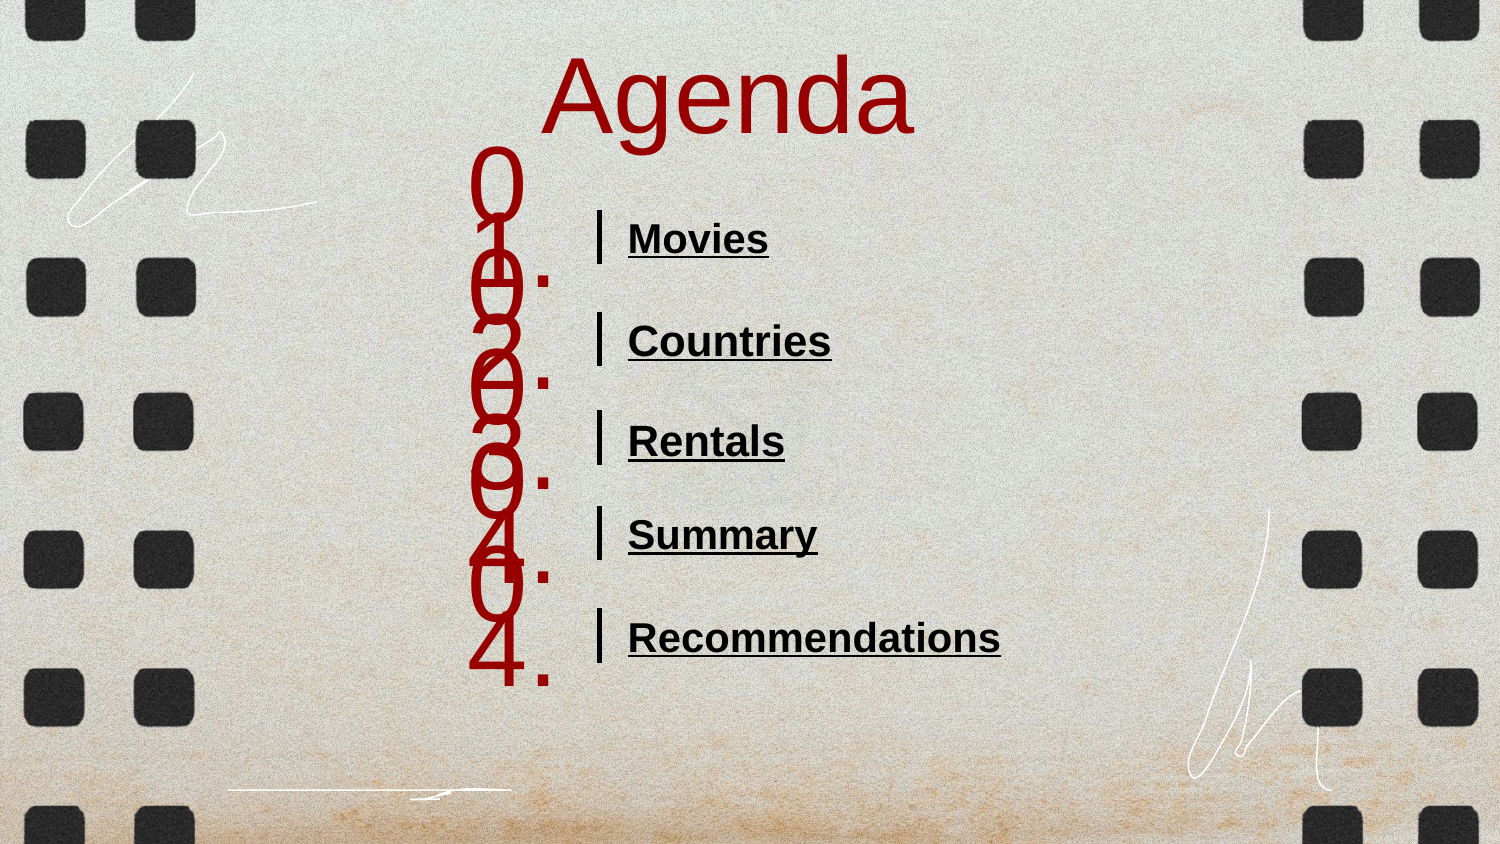

Agenda
# 01.
Movies
02.
Countries
03.
Rentals
04.
Summary
04.
Recommendations